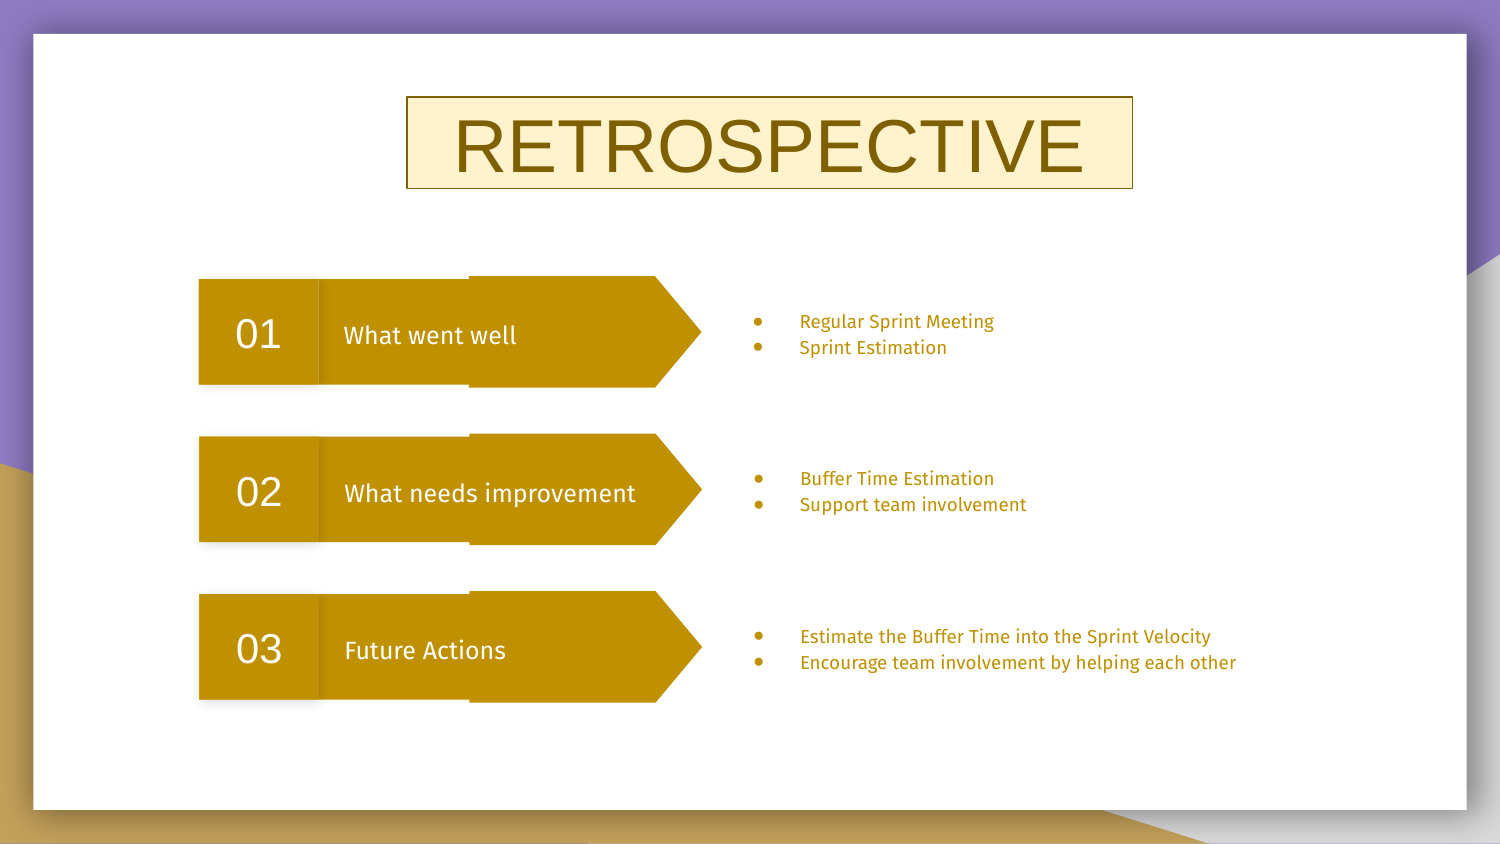

RETROSPECTIVE

01

Regular Sprint Meeting
Sprint Estimation
What went well

02

Buffer Time Estimation
Support team involvement
What needs improvement

03

Estimate the Buffer Time into the Sprint Velocity
Encourage team involvement by helping each other
Future Actions